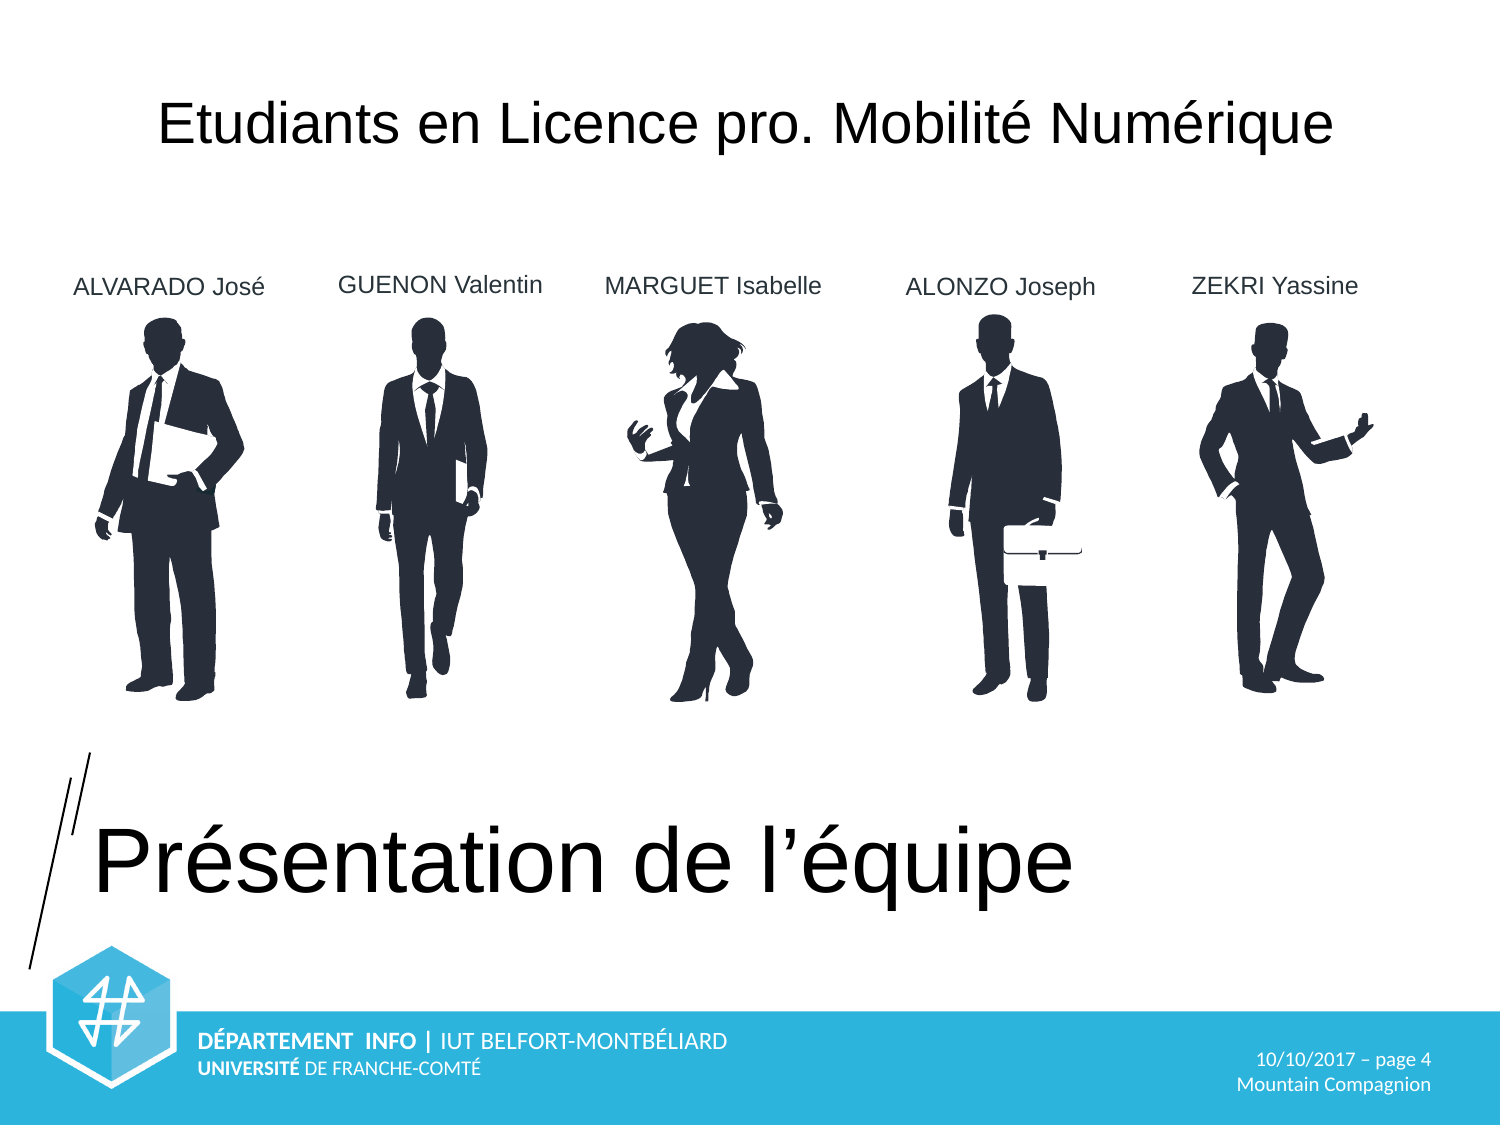

Etudiants en Licence pro. Mobilité Numérique
GUENON Valentin
MARGUET Isabelle
ZEKRI Yassine
ALONZO Joseph
ALVARADO José

Présentation de l’équipe
10/10/2017 – page 4
Mountain Compagnion